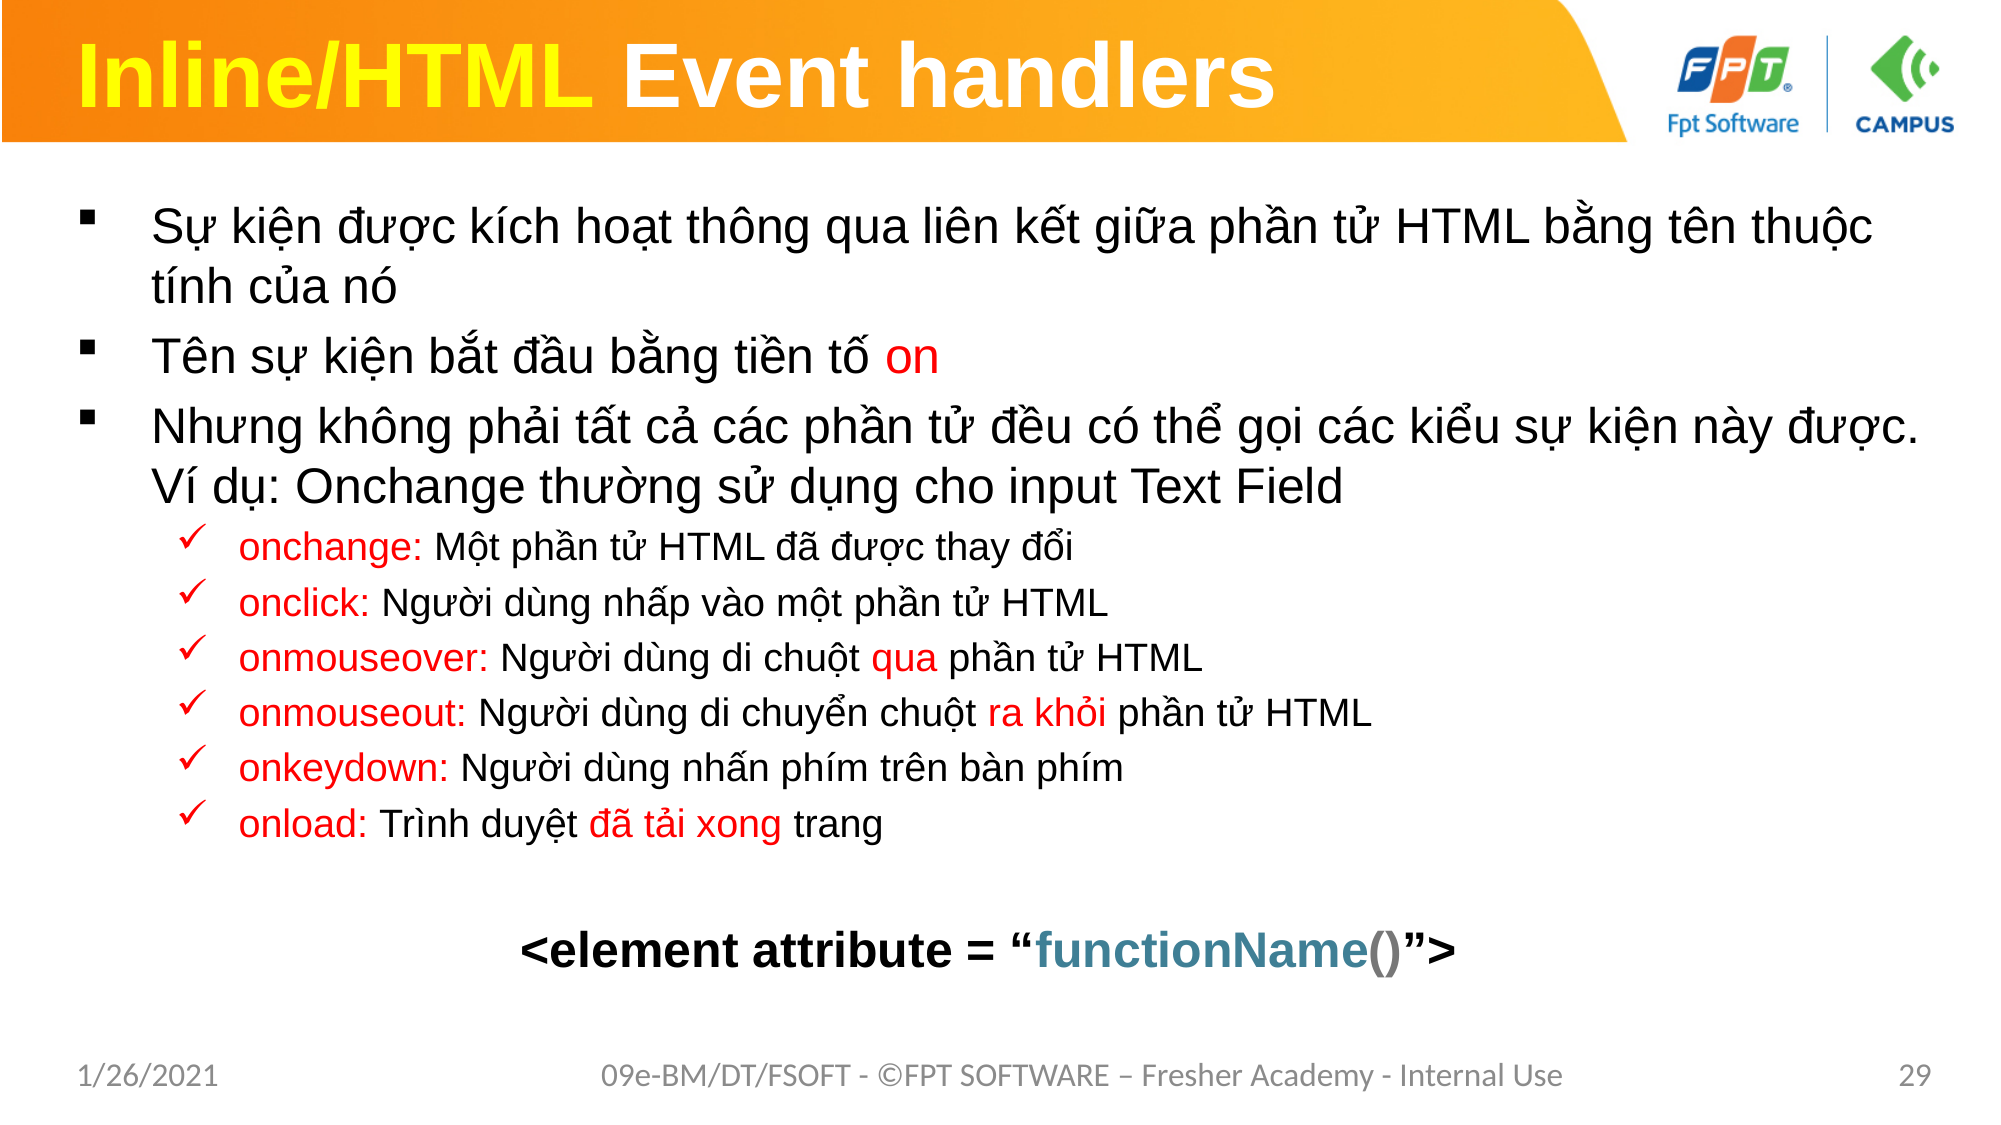

# Inline/HTML Event handlers
Sự kiện được kích hoạt thông qua liên kết giữa phần tử HTML bằng tên thuộc tính của nó
Tên sự kiện bắt đầu bằng tiền tố on
Nhưng không phải tất cả các phần tử đều có thể gọi các kiểu sự kiện này được. Ví dụ: Onchange thường sử dụng cho input Text Field
onchange: Một phần tử HTML đã được thay đổi
onclick: Người dùng nhấp vào một phần tử HTML
onmouseover: Người dùng di chuột qua phần tử HTML
onmouseout: Người dùng di chuyển chuột ra khỏi phần tử HTML
onkeydown: Người dùng nhấn phím trên bàn phím
onload: Trình duyệt đã tải xong trang

<element attribute = “functionName()”>
1/26/2021
09e-BM/DT/FSOFT - ©FPT SOFTWARE – Fresher Academy - Internal Use
29